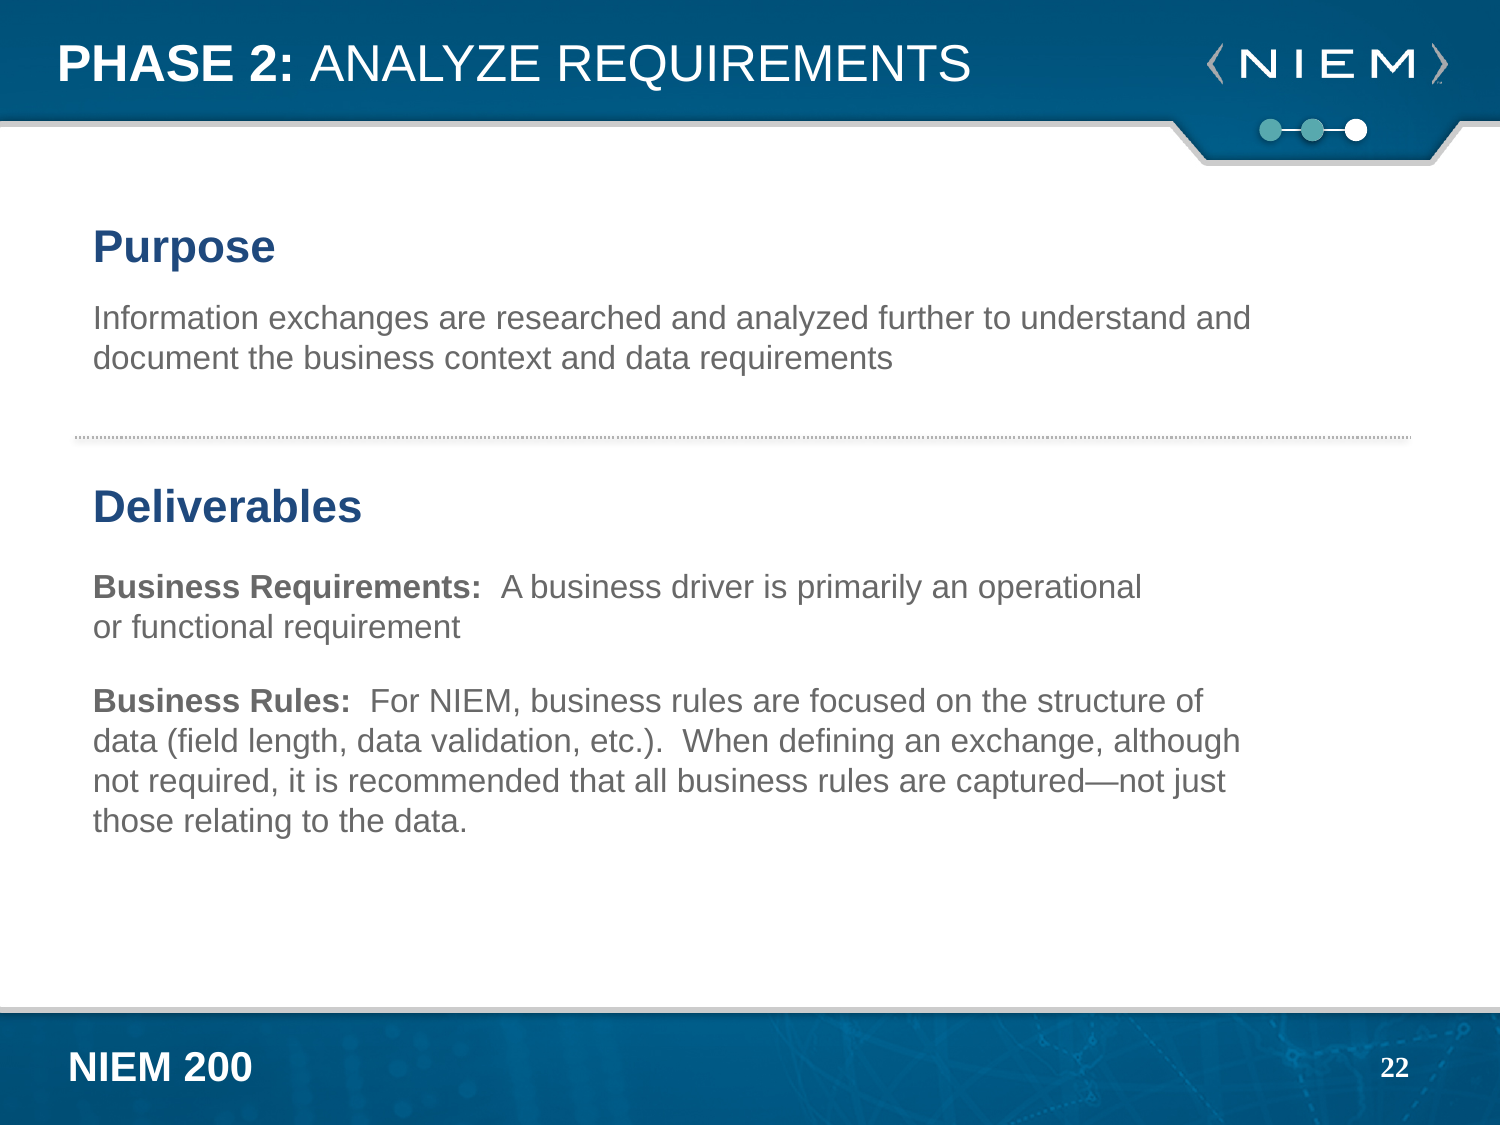

# Phase 2: Analyze Requirements

Purpose
Information exchanges are researched and analyzed further to understand and document the business context and data requirements

Deliverables
Business Requirements:  A business driver is primarily an operational
or functional requirement
Business Rules:  For NIEM, business rules are focused on the structure of data (field length, data validation, etc.).  When defining an exchange, although not required, it is recommended that all business rules are captured—not just those relating to the data.
22